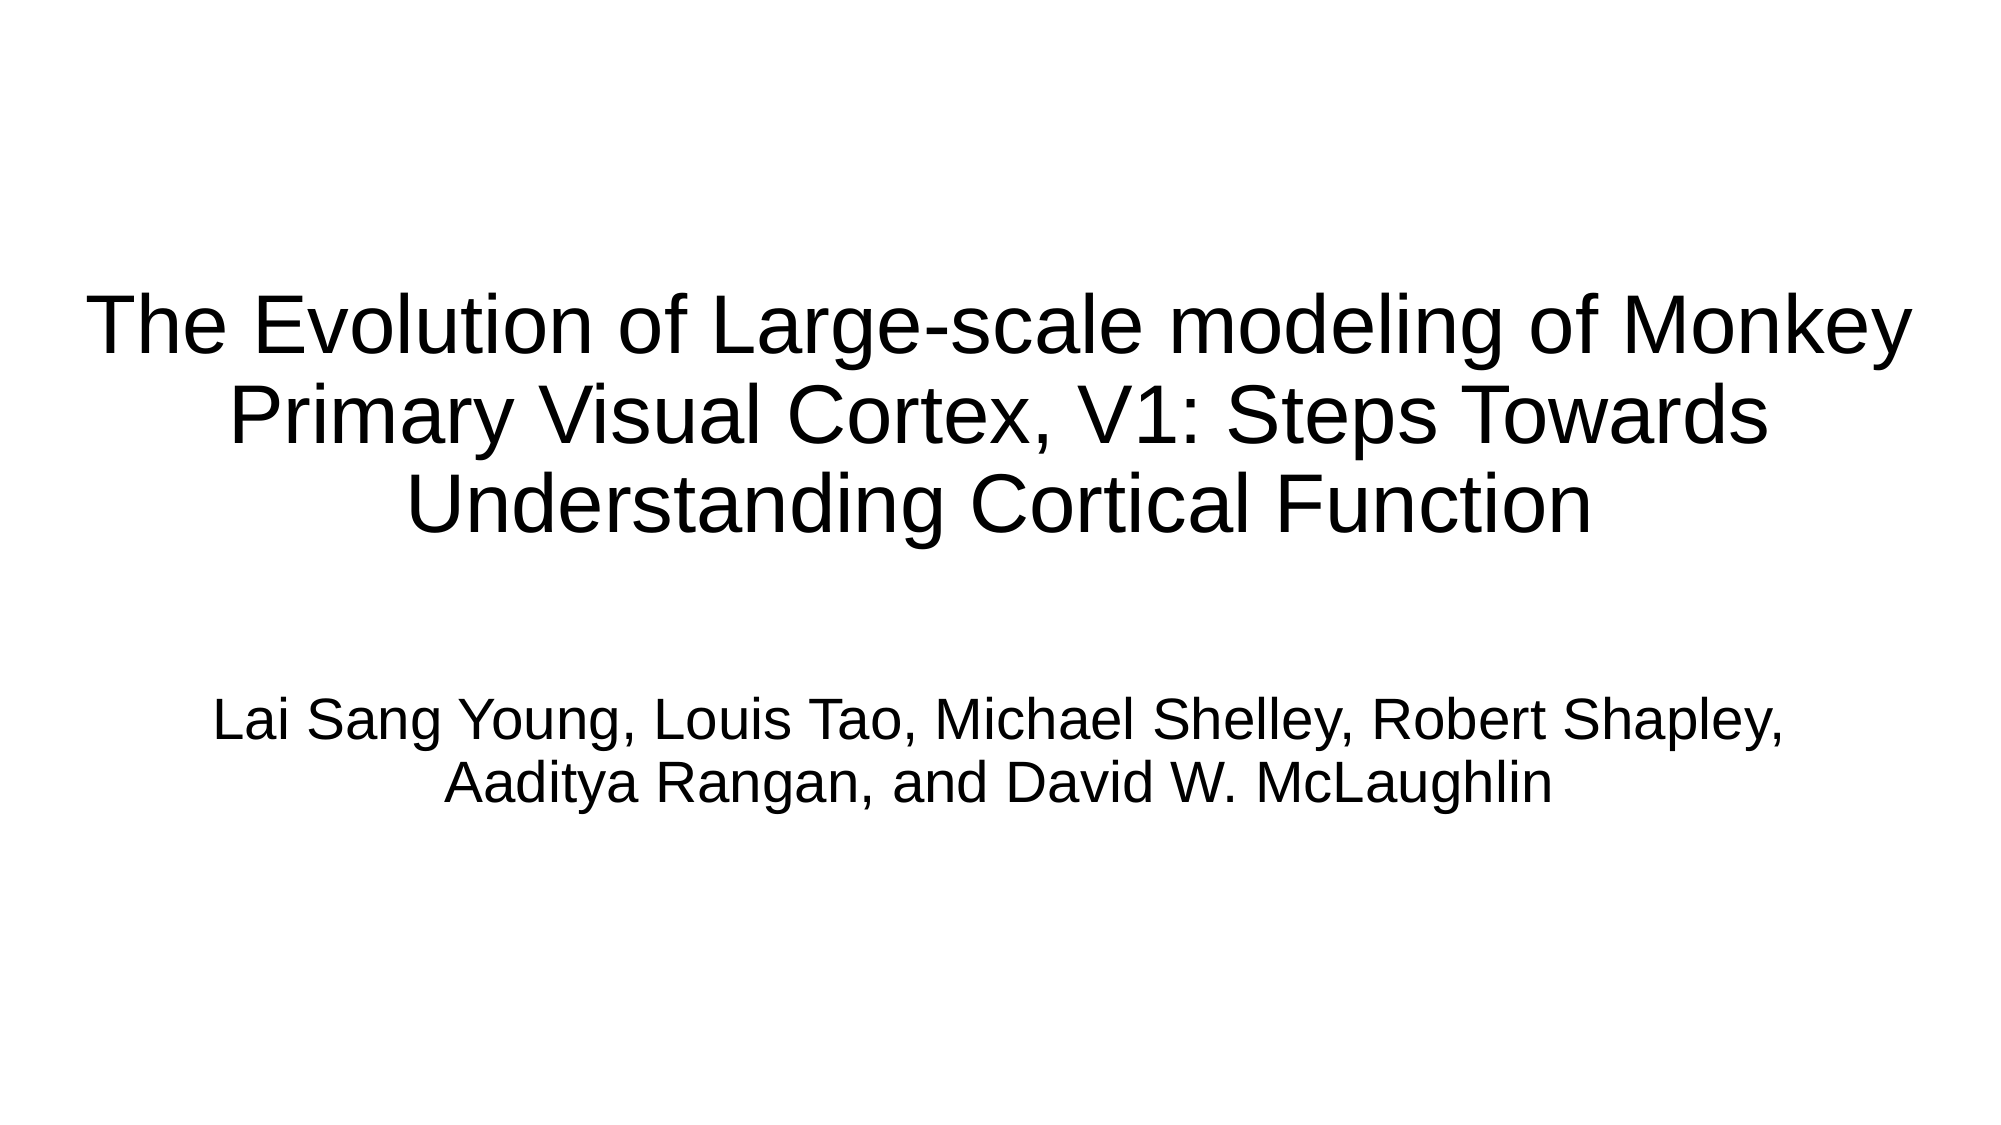

# The Evolution of Large-scale modeling of Monkey Primary Visual Cortex, V1: Steps Towards Understanding Cortical Function

Lai Sang Young, Louis Tao, Michael Shelley, Robert Shapley, Aaditya Rangan, and David W. McLaughlin